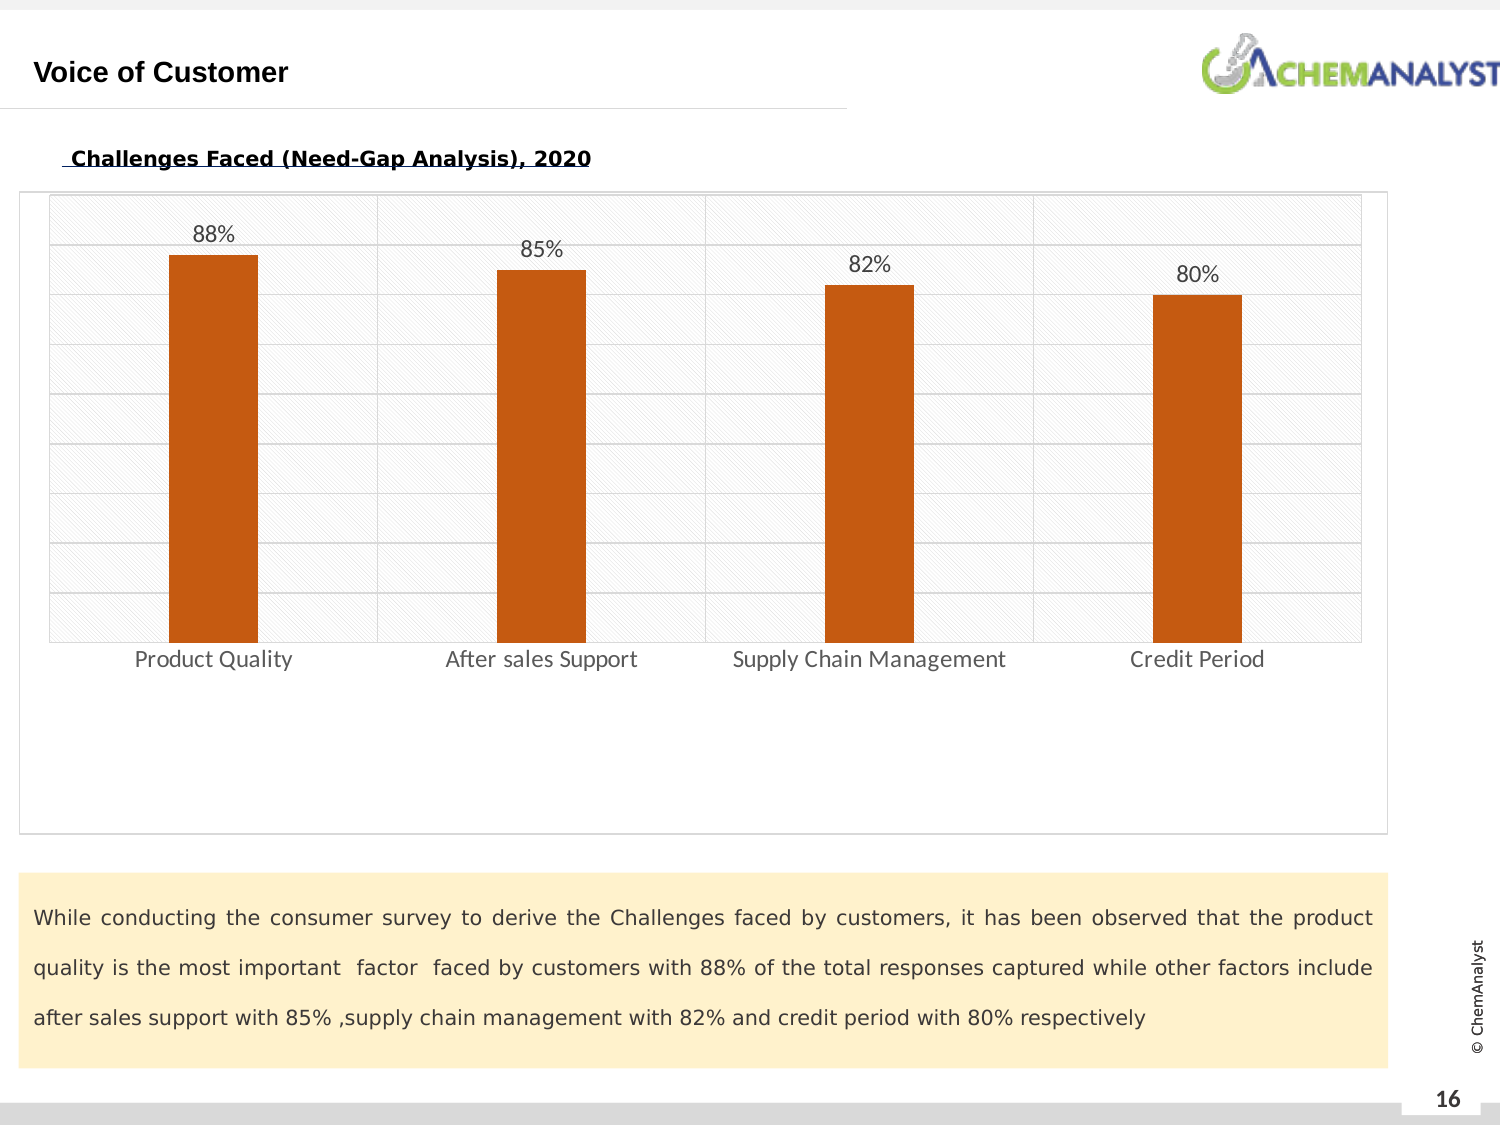

Voice of Customer
Challenges Faced (Need-Gap Analysis), 2020

### Chart

| Category |
|---|

### Chart

| Category | Column1 |
|---|---|
| Product Quality | 0.88 |
| After sales Support | 0.85 |
| Supply Chain Management | 0.82 |
| Credit Period | 0.8 |

### Chart

| Category |
|---|

### Chart

| Category |
|---|
While conducting the consumer survey to derive the Challenges faced by customers, it has been observed that the product quality is the most important  factor  faced by customers with 88% of the total responses captured while other factors include after sales support with 85% ,supply chain management with 82% and credit period with 80% respectively